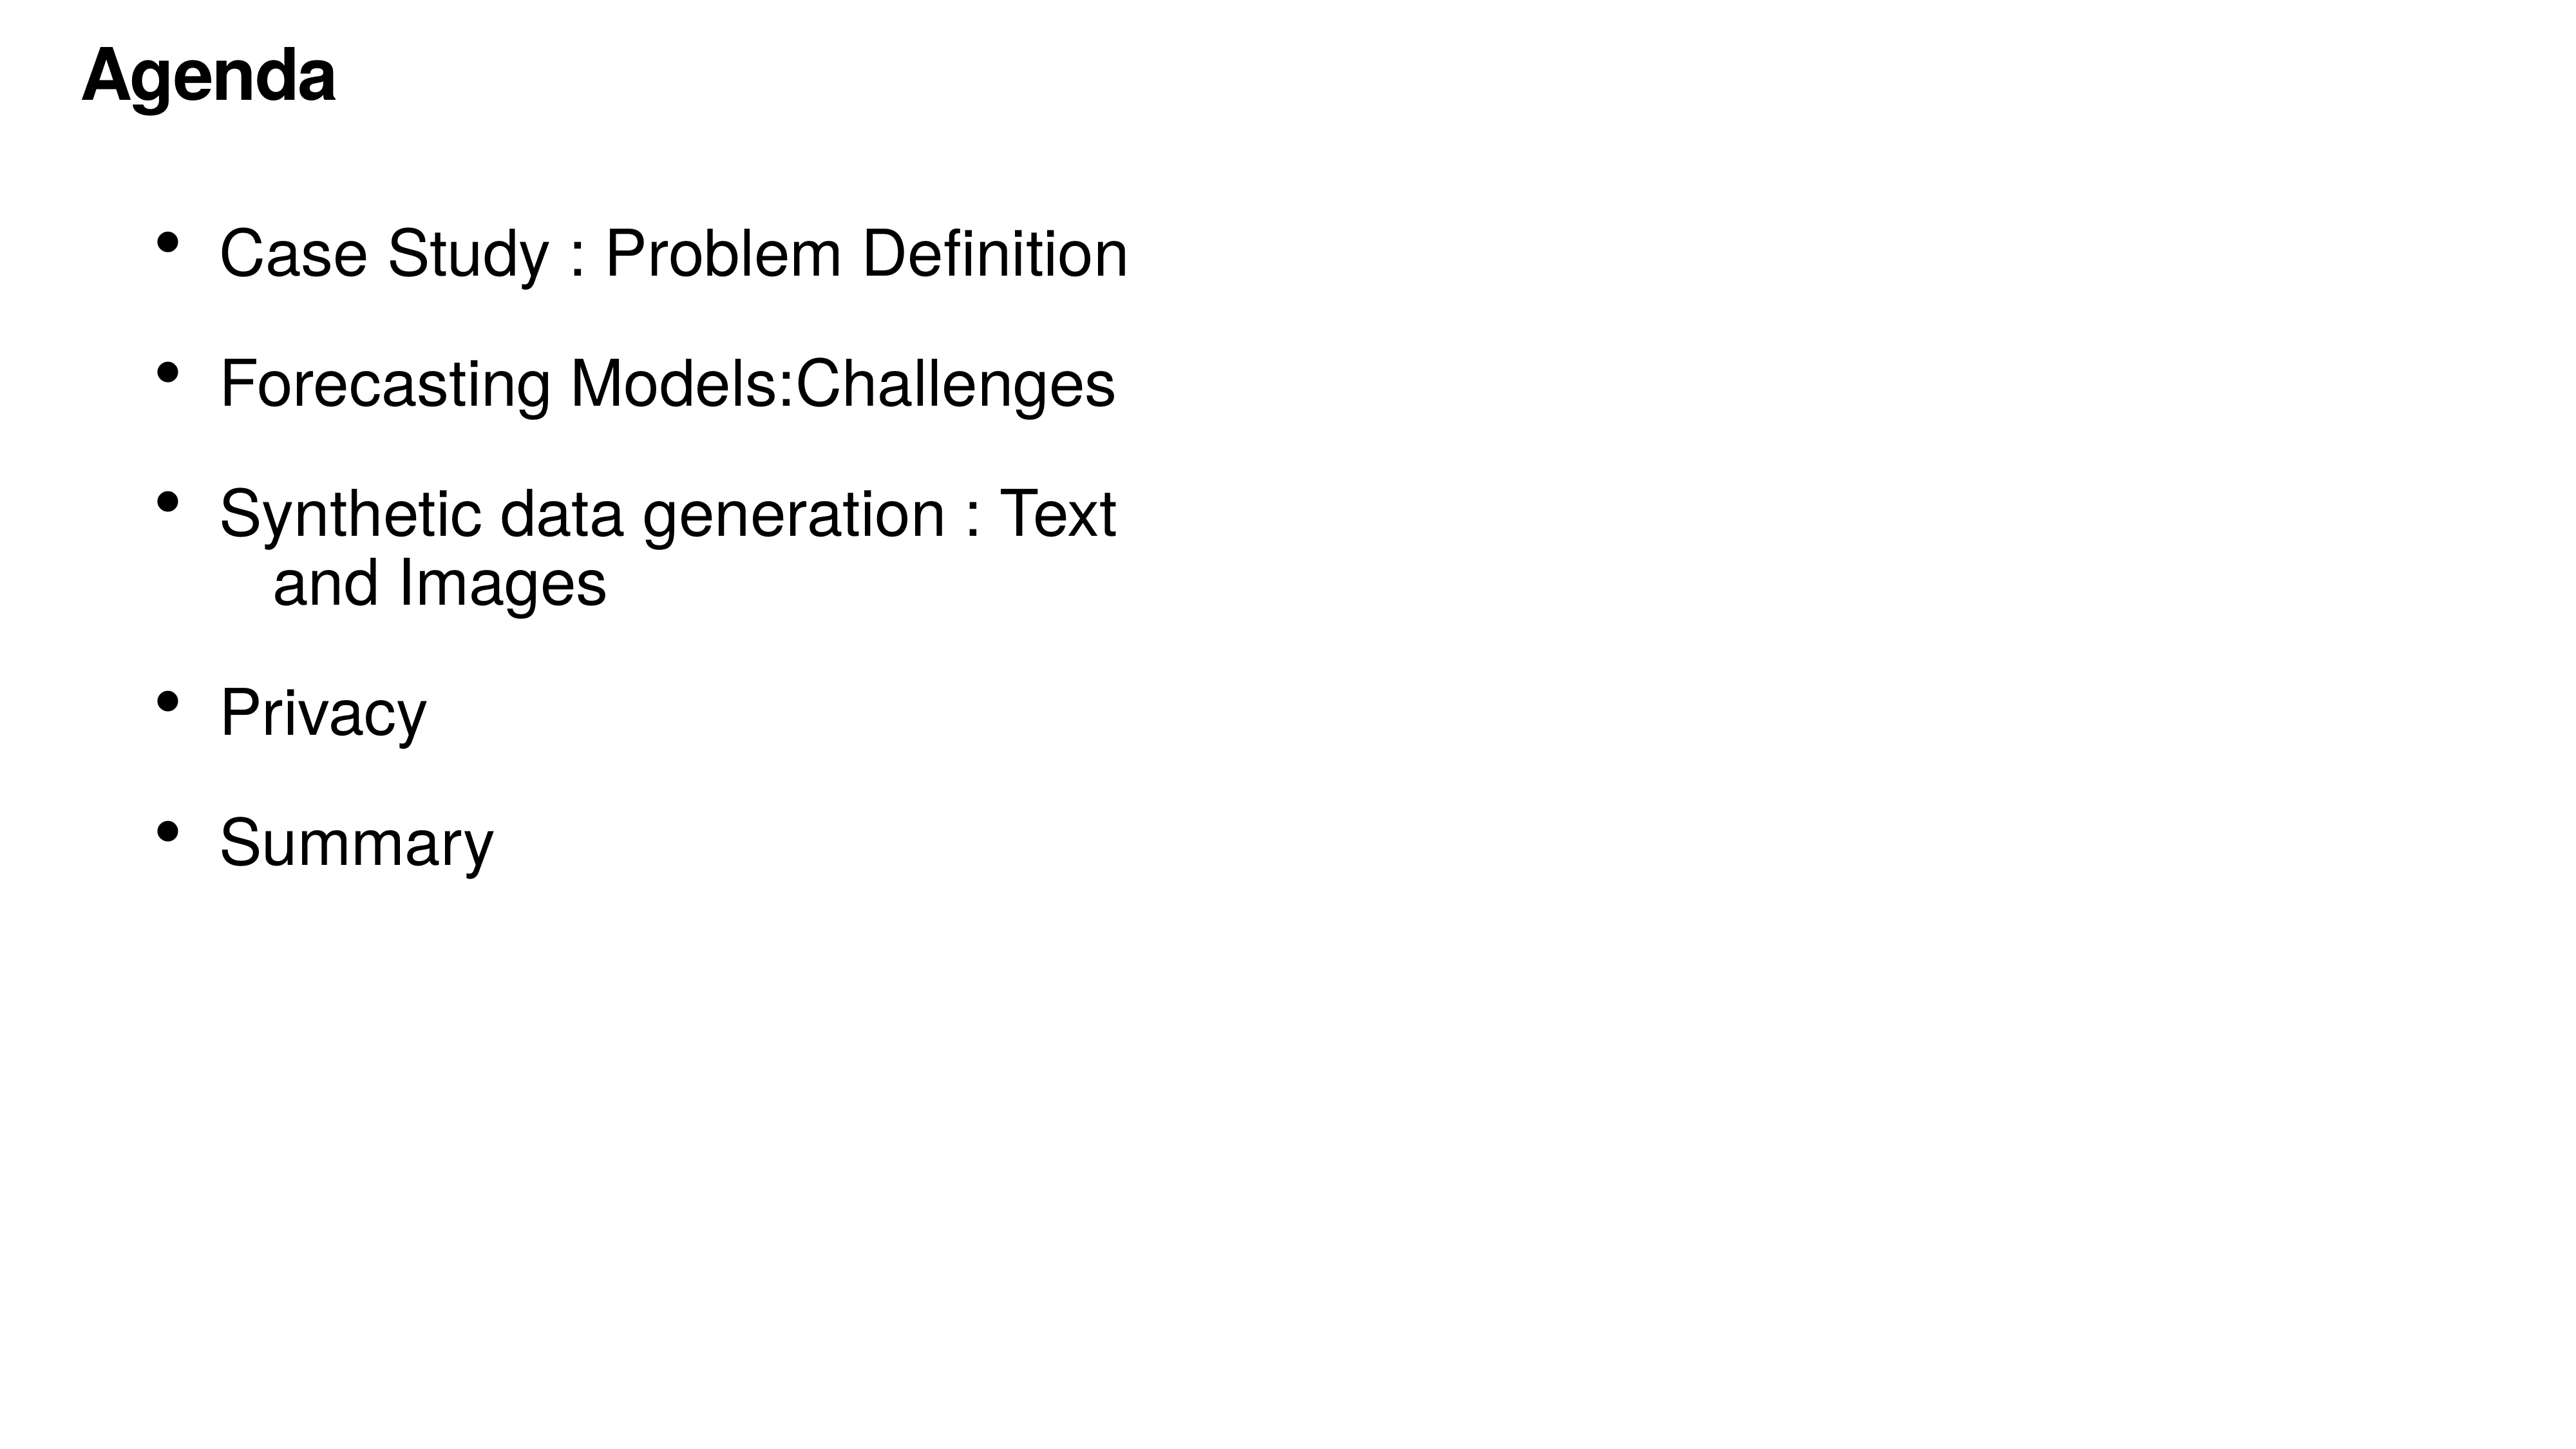

Agenda
Case Study : Problem Definition
Forecasting Models:Challenges
Synthetic data generation : Text           and Images
Privacy
Summary